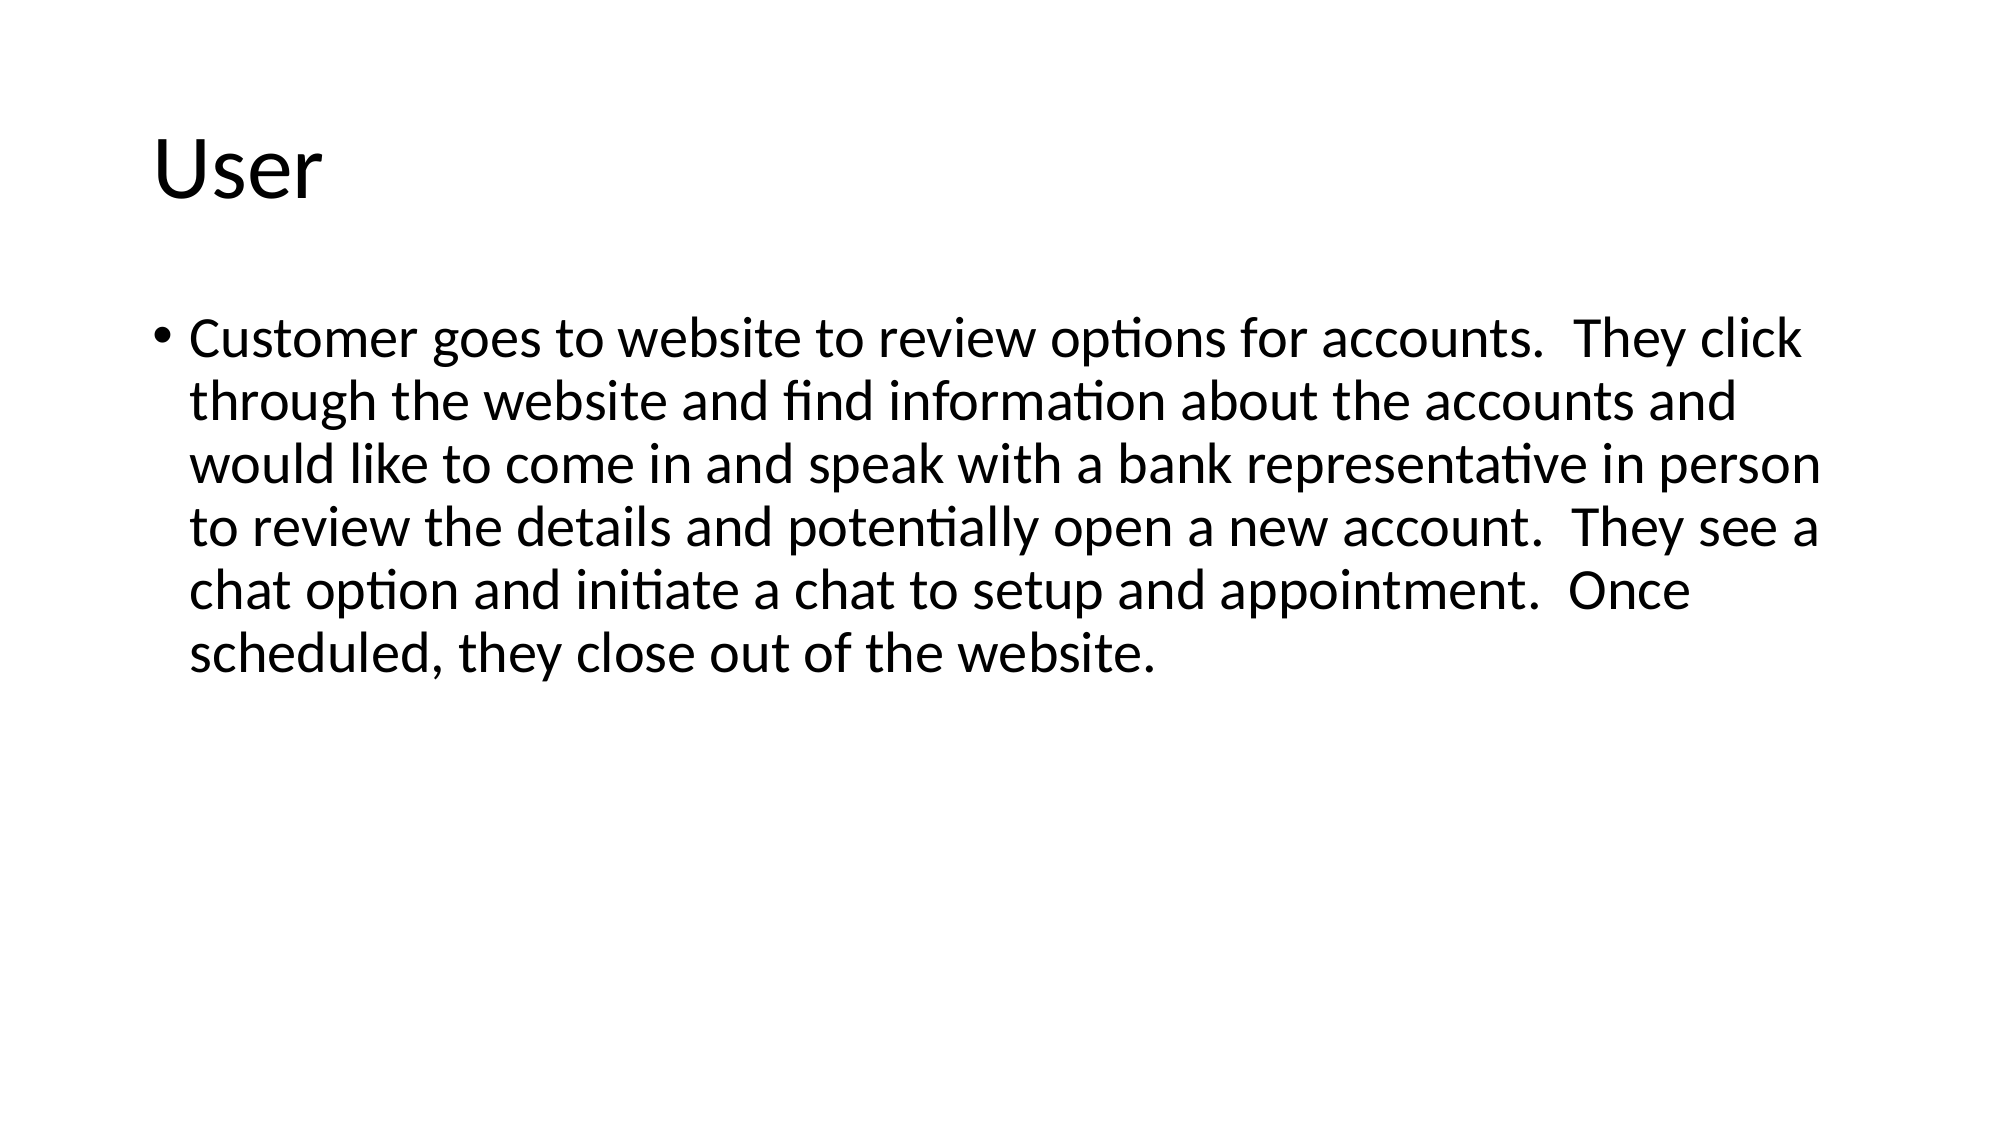

# User
Customer goes to website to review options for accounts.  They click through the website and find information about the accounts and would like to come in and speak with a bank representative in person to review the details and potentially open a new account.  They see a chat option and initiate a chat to setup and appointment.  Once scheduled, they close out of the website.